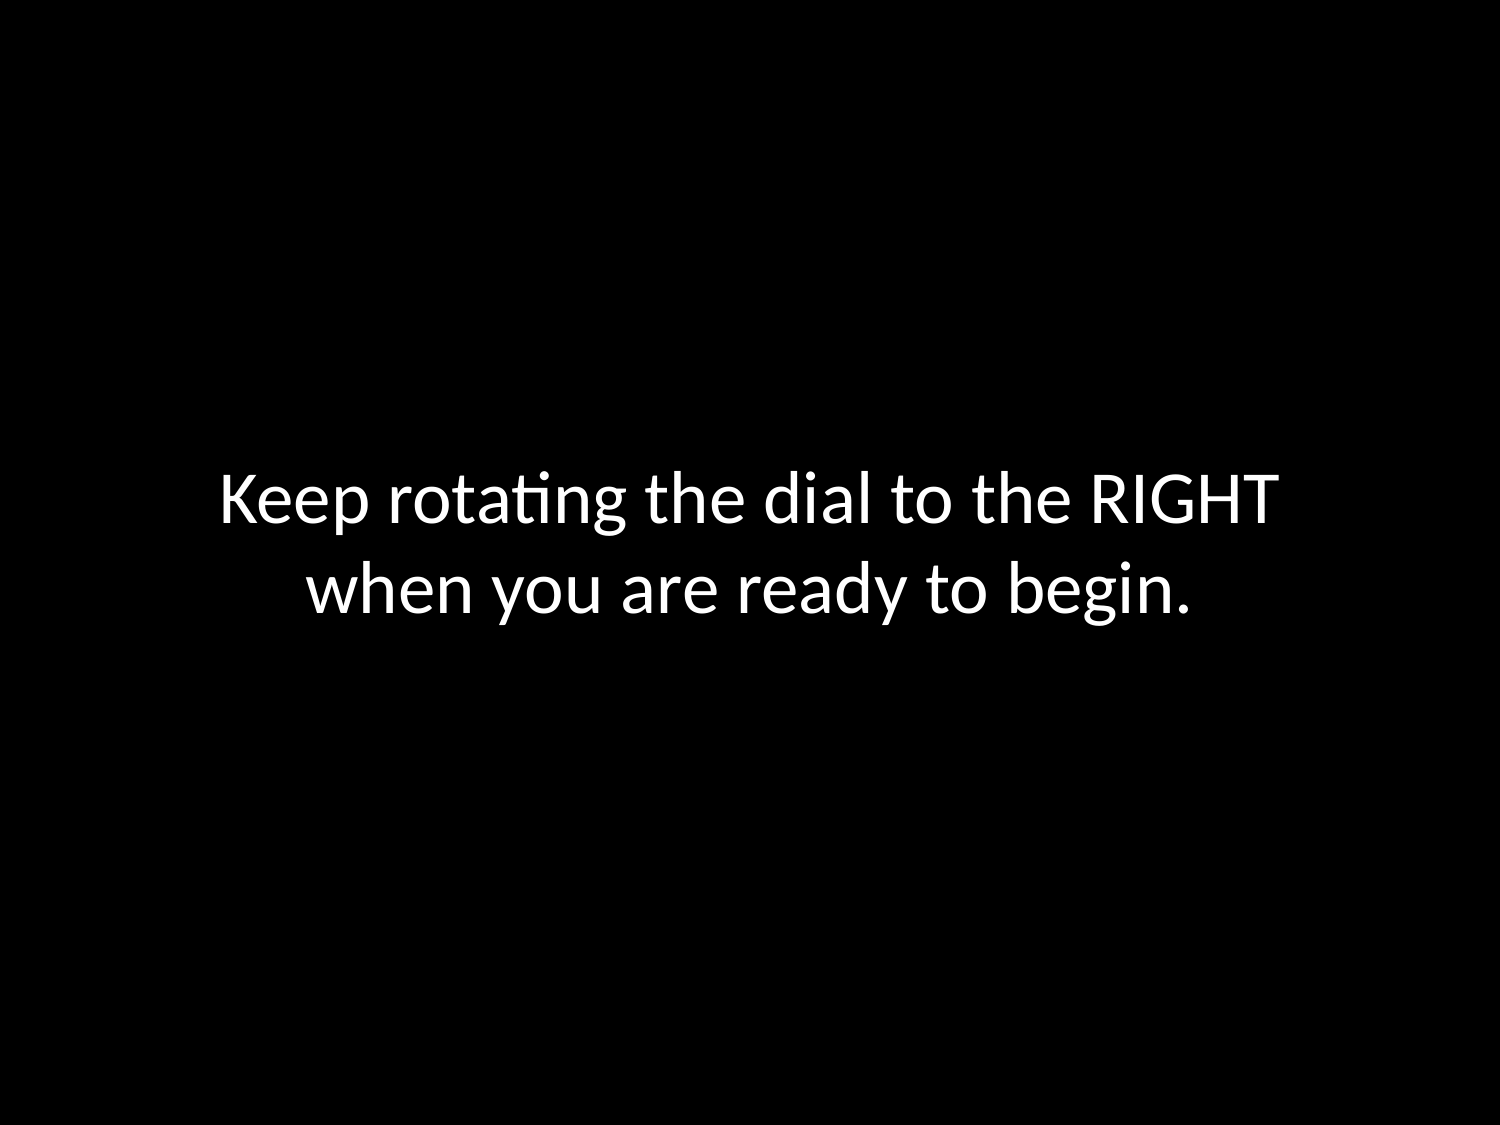

Keep rotating the dial to the RIGHT when you are ready to begin.